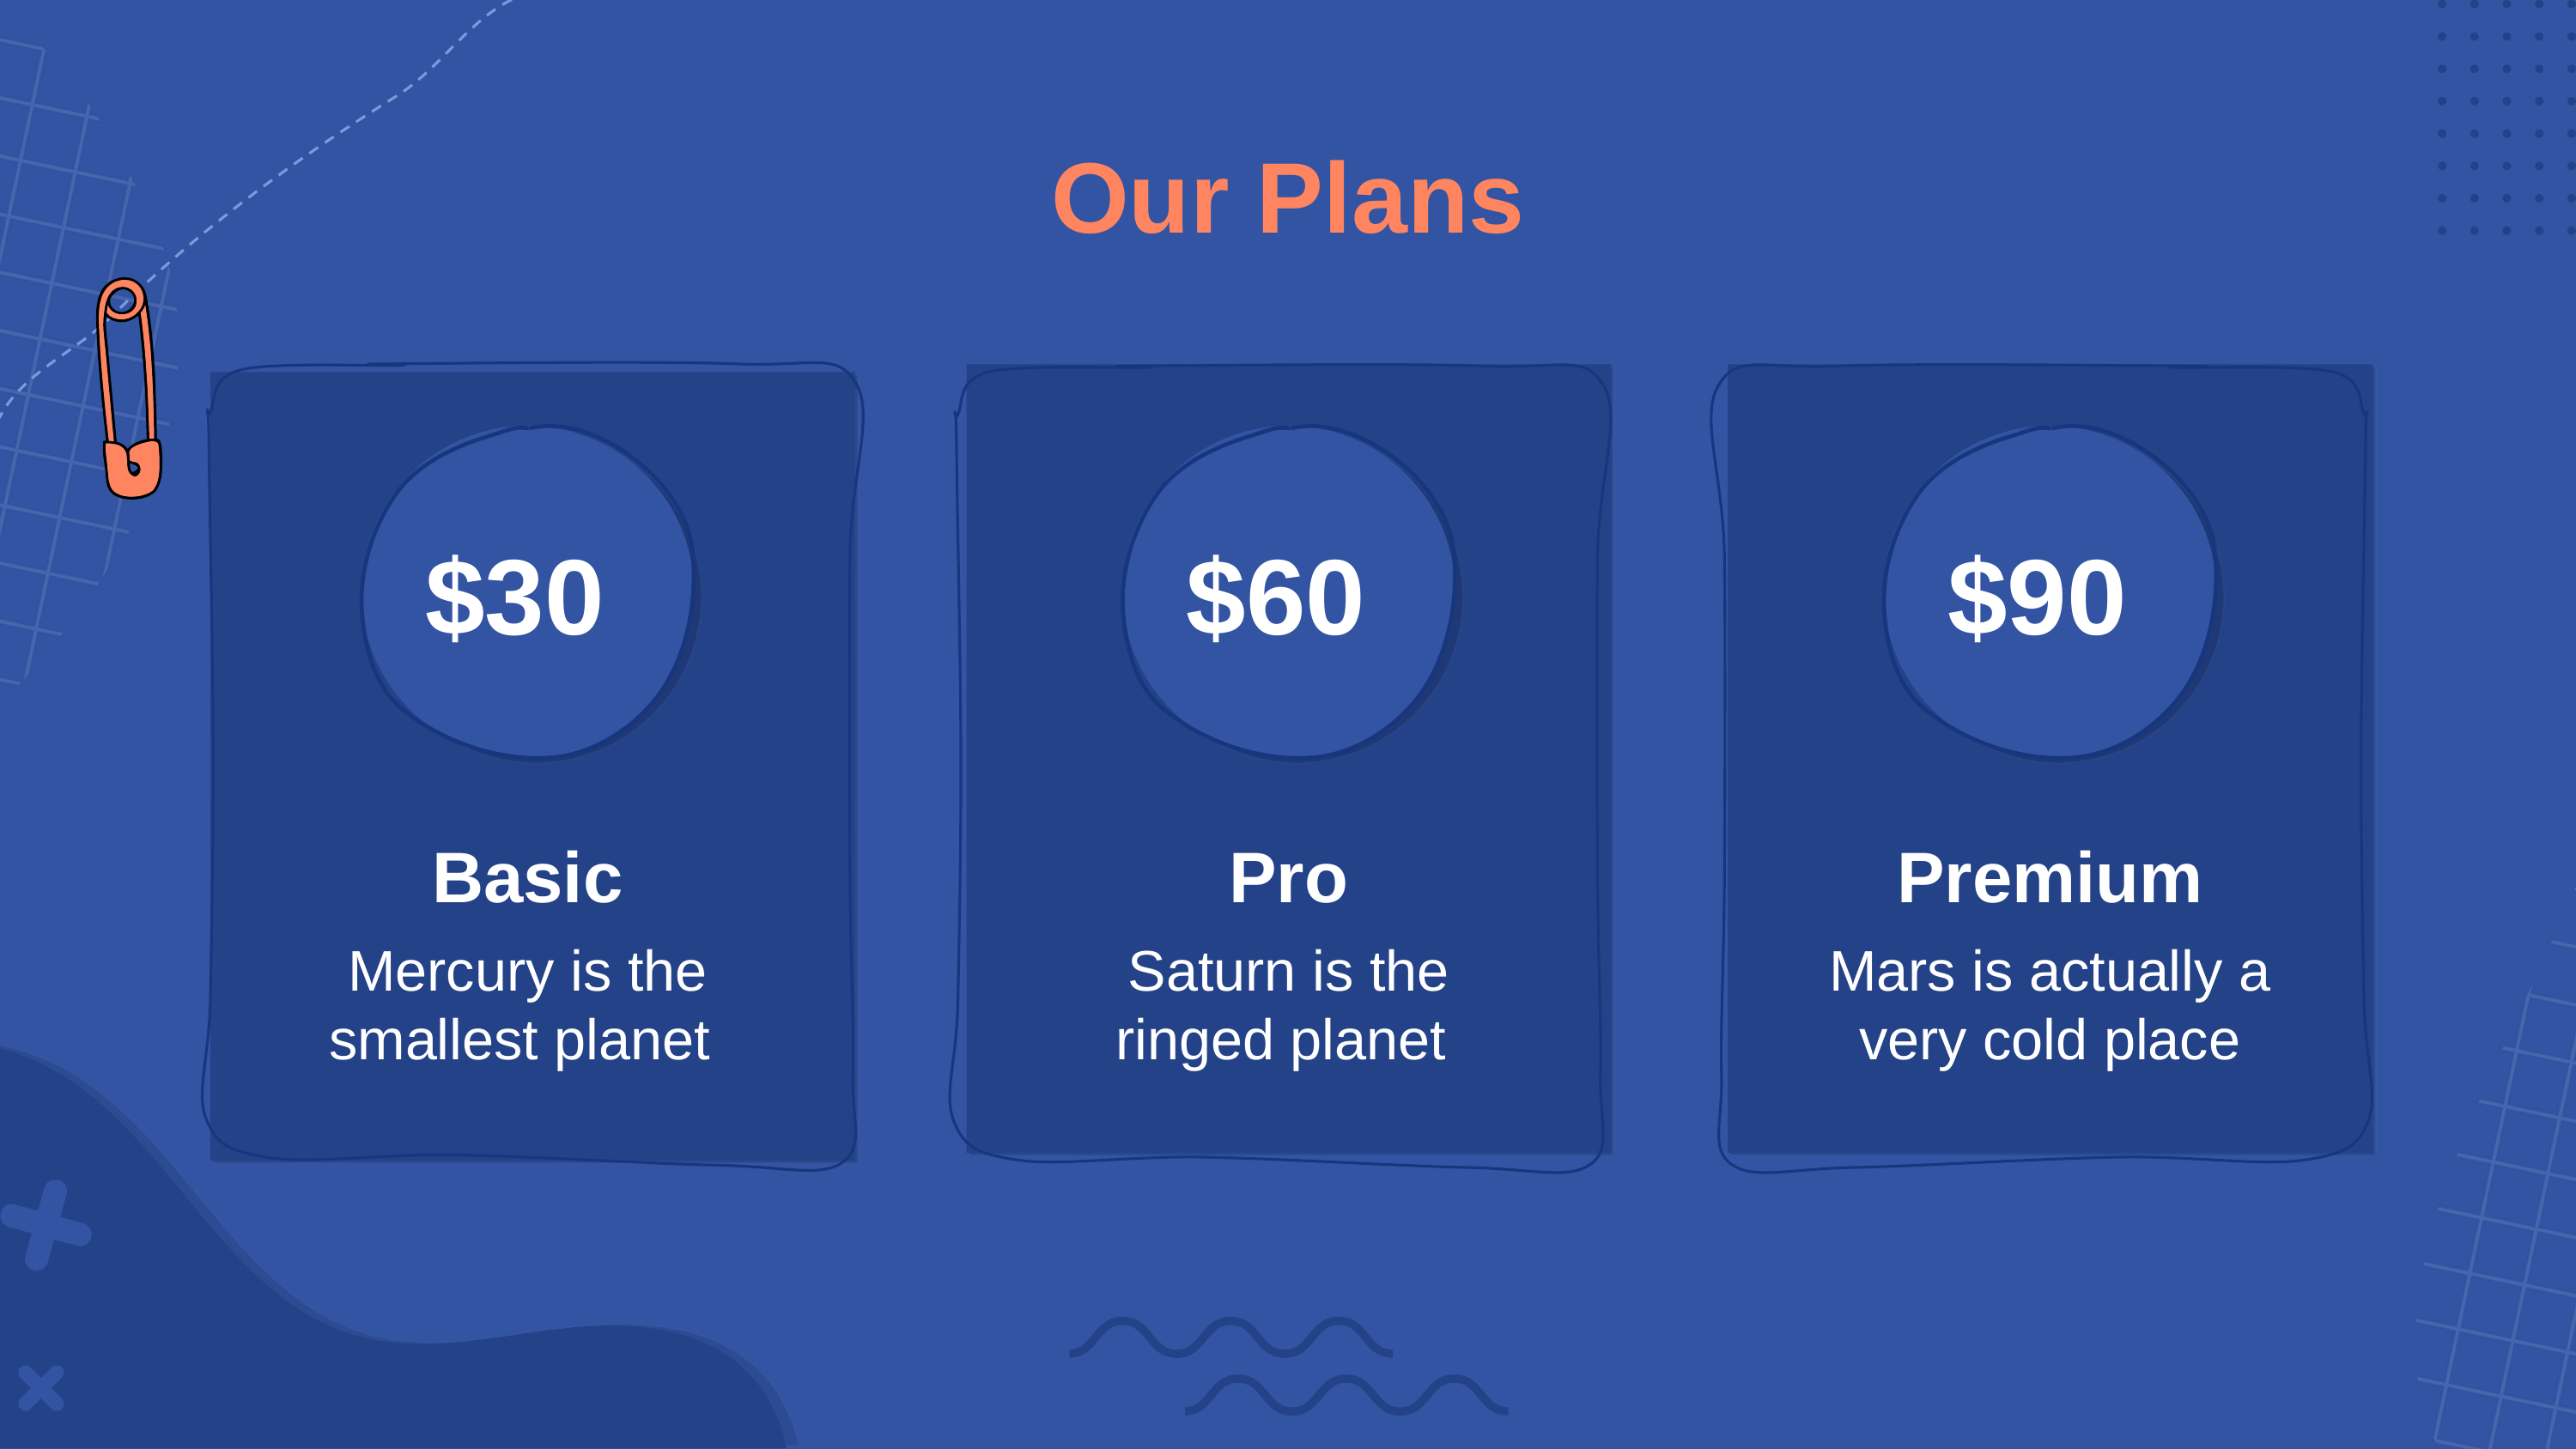

# Our Plans

$30
$60
$90
Basic
Pro
Premium
Mercury is the smallest planet
Saturn is the
ringed planet
Mars is actually a very cold place